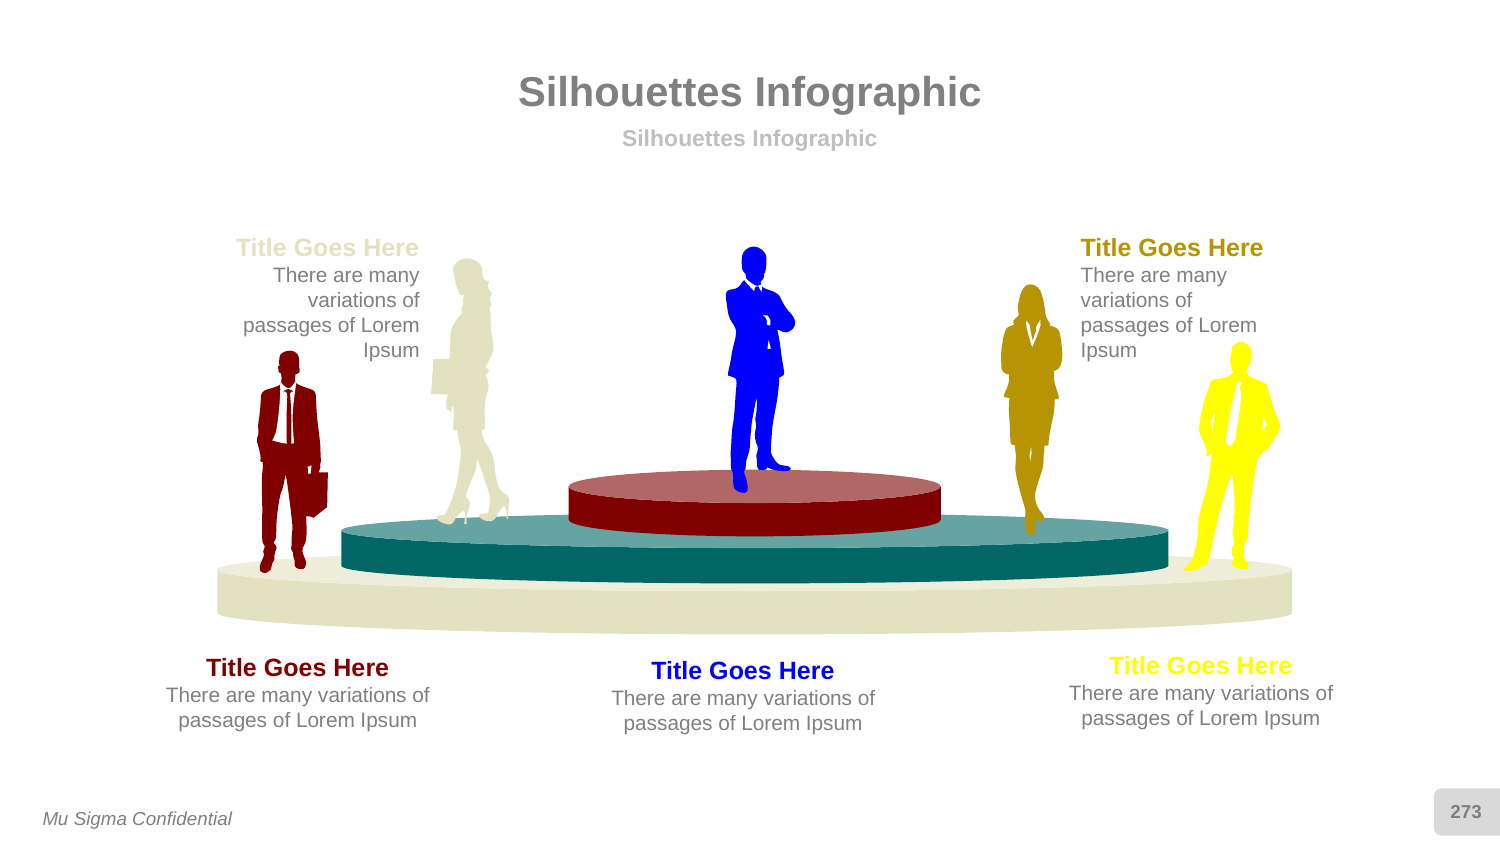

# Silhouettes Infographic
Silhouettes Infographic
Title Goes Here
There are many variations of
passages of Lorem Ipsum
Title Goes Here
There are many variations of
passages of Lorem Ipsum

Title Goes Here
There are many variations of
passages of Lorem Ipsum
Title Goes Here
There are many variations of
passages of Lorem Ipsum
Title Goes Here
There are many variations of
passages of Lorem Ipsum
273